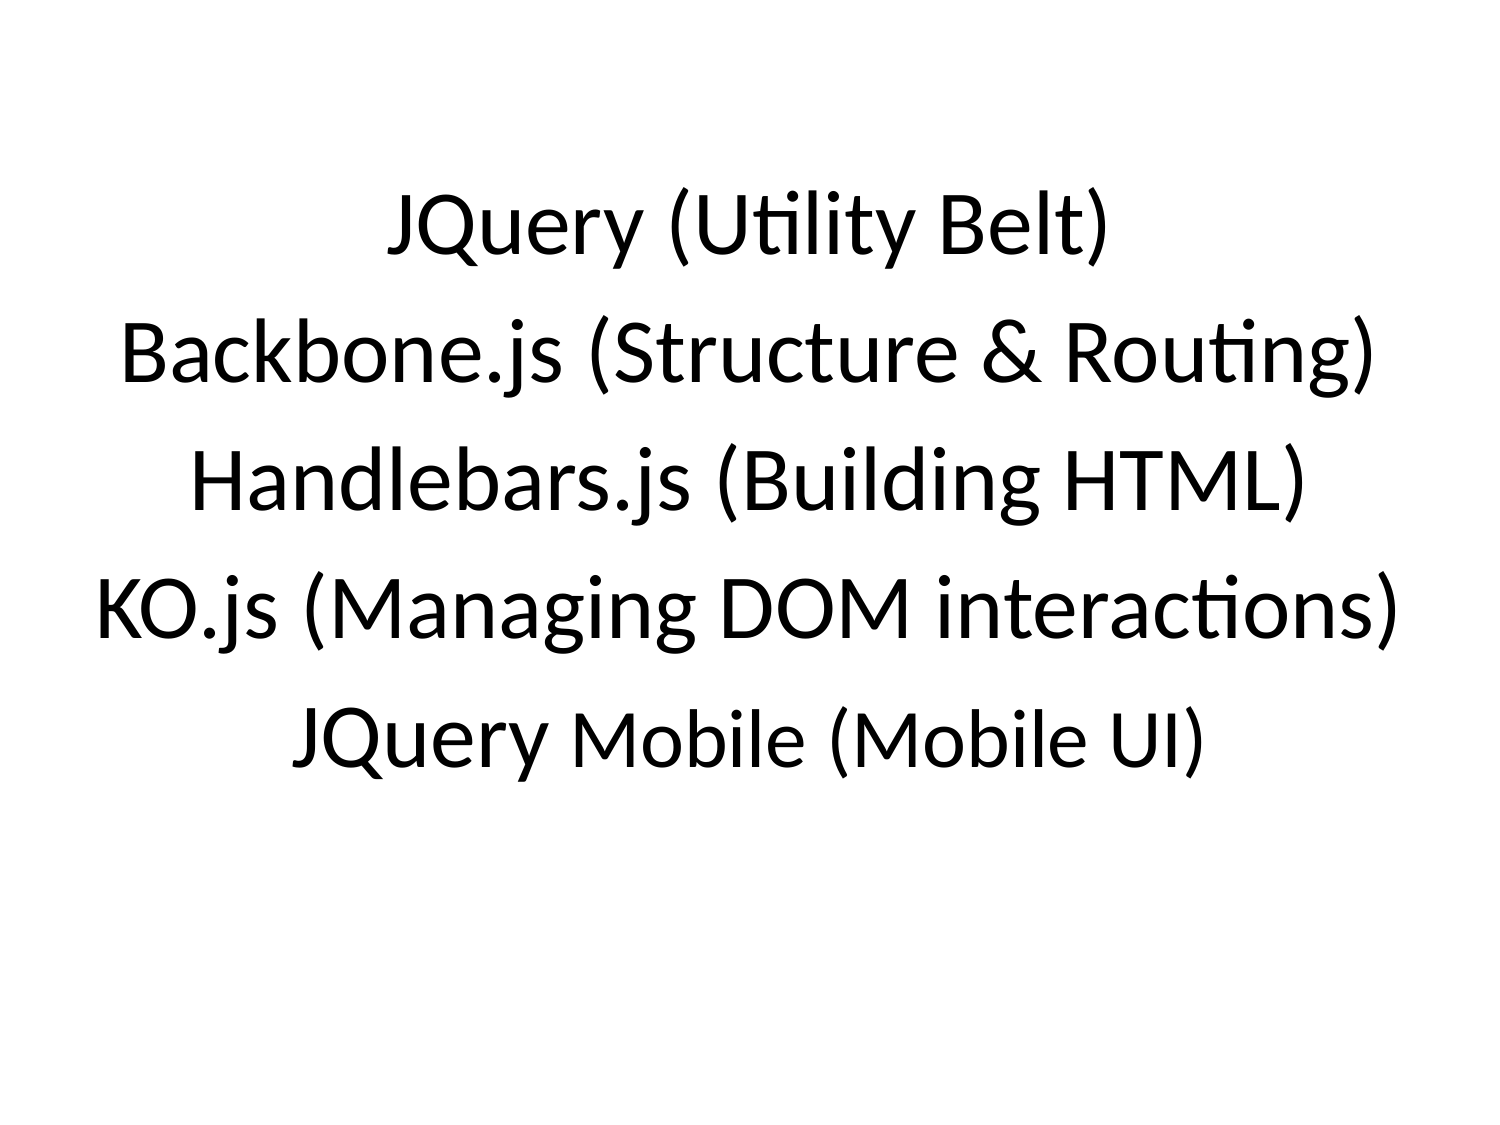

JQuery (Utility Belt)
Backbone.js (Structure & Routing)
Handlebars.js (Building HTML)
KO.js (Managing DOM interactions)
JQuery Mobile (Mobile UI)